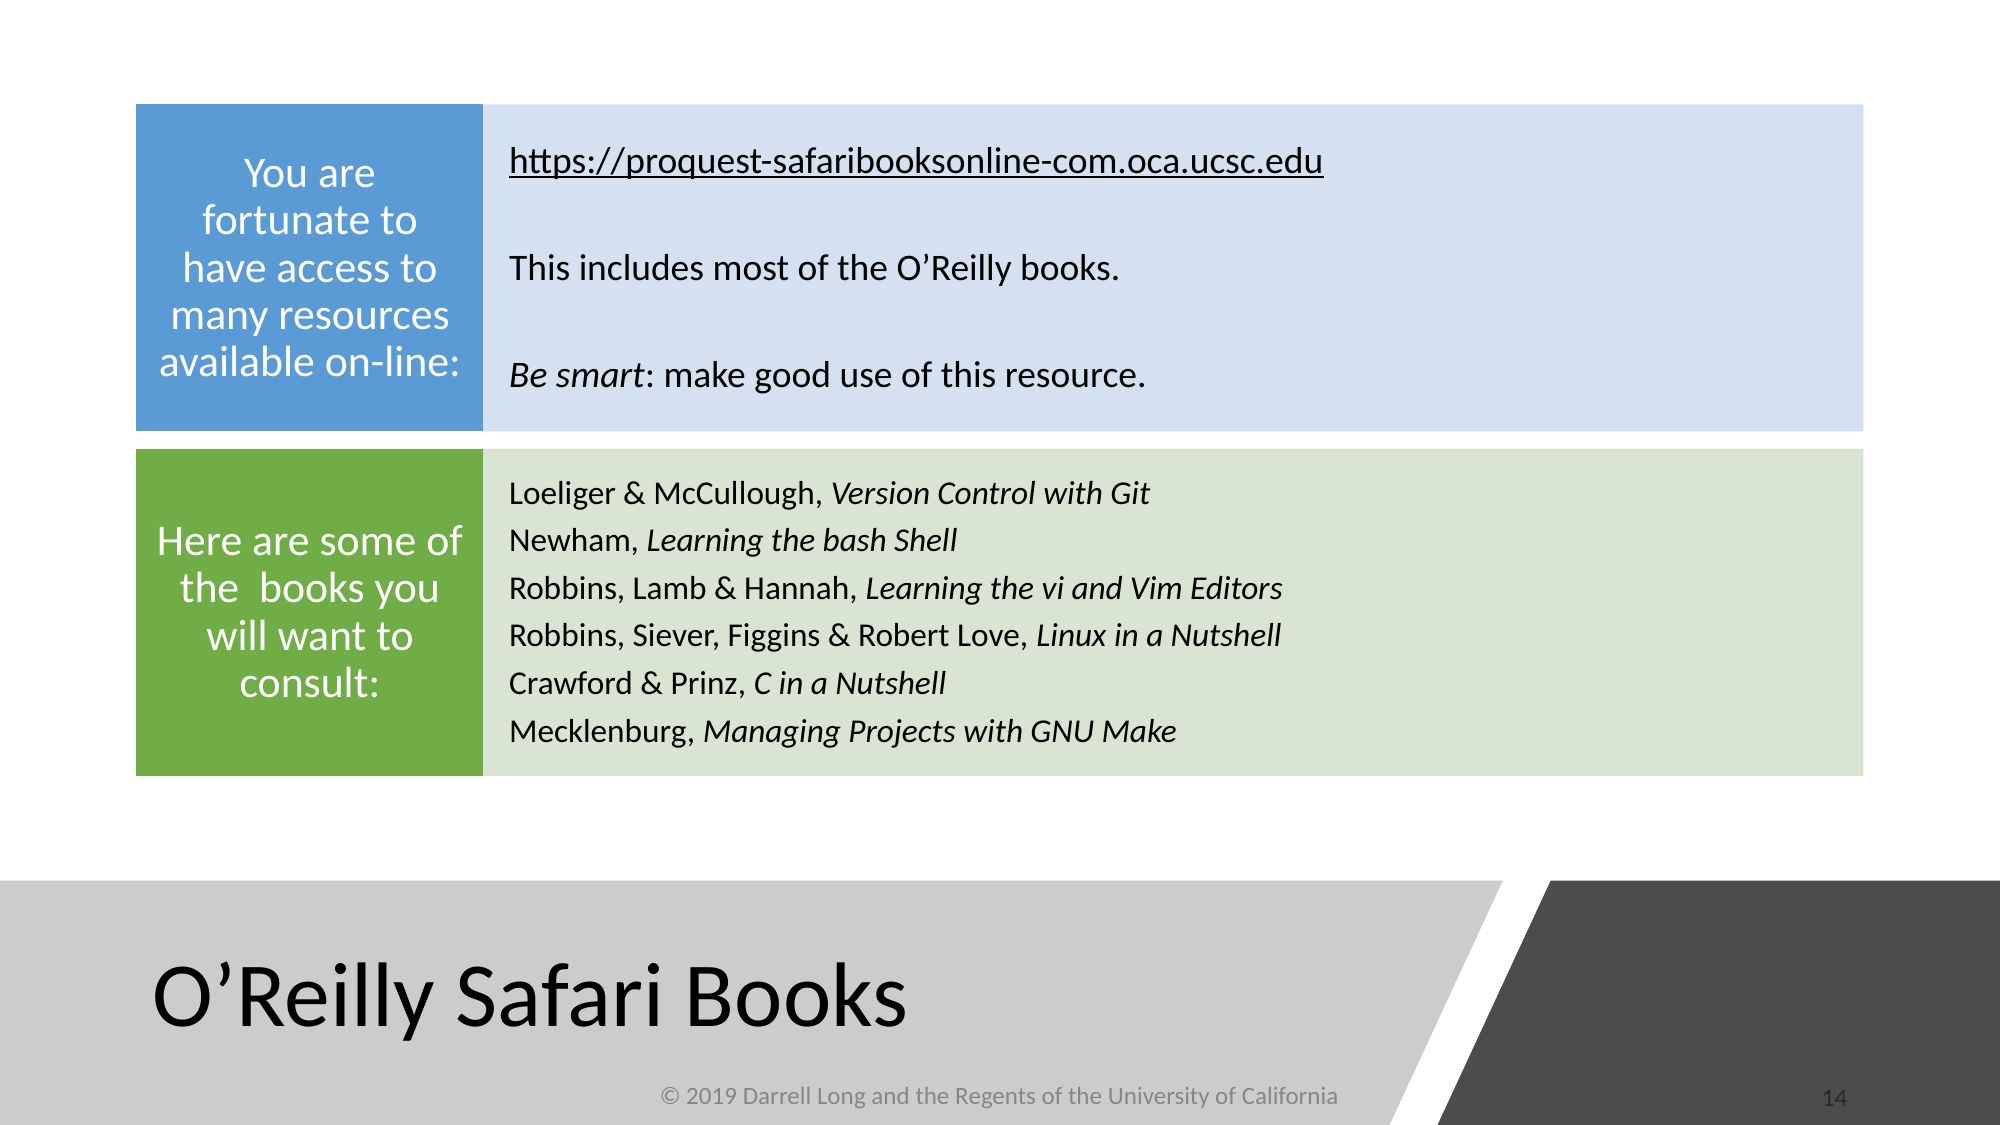

https://proquest-safaribooksonline-com.oca.ucsc.edu

This includes most of the O’Reilly books.

Be smart: make good use of this resource.
You are fortunate to have access to many resources available on-line:
Loeliger & McCullough, Version Control with Git
Newham, Learning the bash Shell
Robbins, Lamb & Hannah, Learning the vi and Vim Editors
Robbins, Siever, Figgins & Robert Love, Linux in a Nutshell
Crawford & Prinz, C in a Nutshell
Mecklenburg, Managing Projects with GNU Make
Here are some of the  books you will want to consult:

# O’Reilly Safari Books
© 2019 Darrell Long and the Regents of the University of California
14